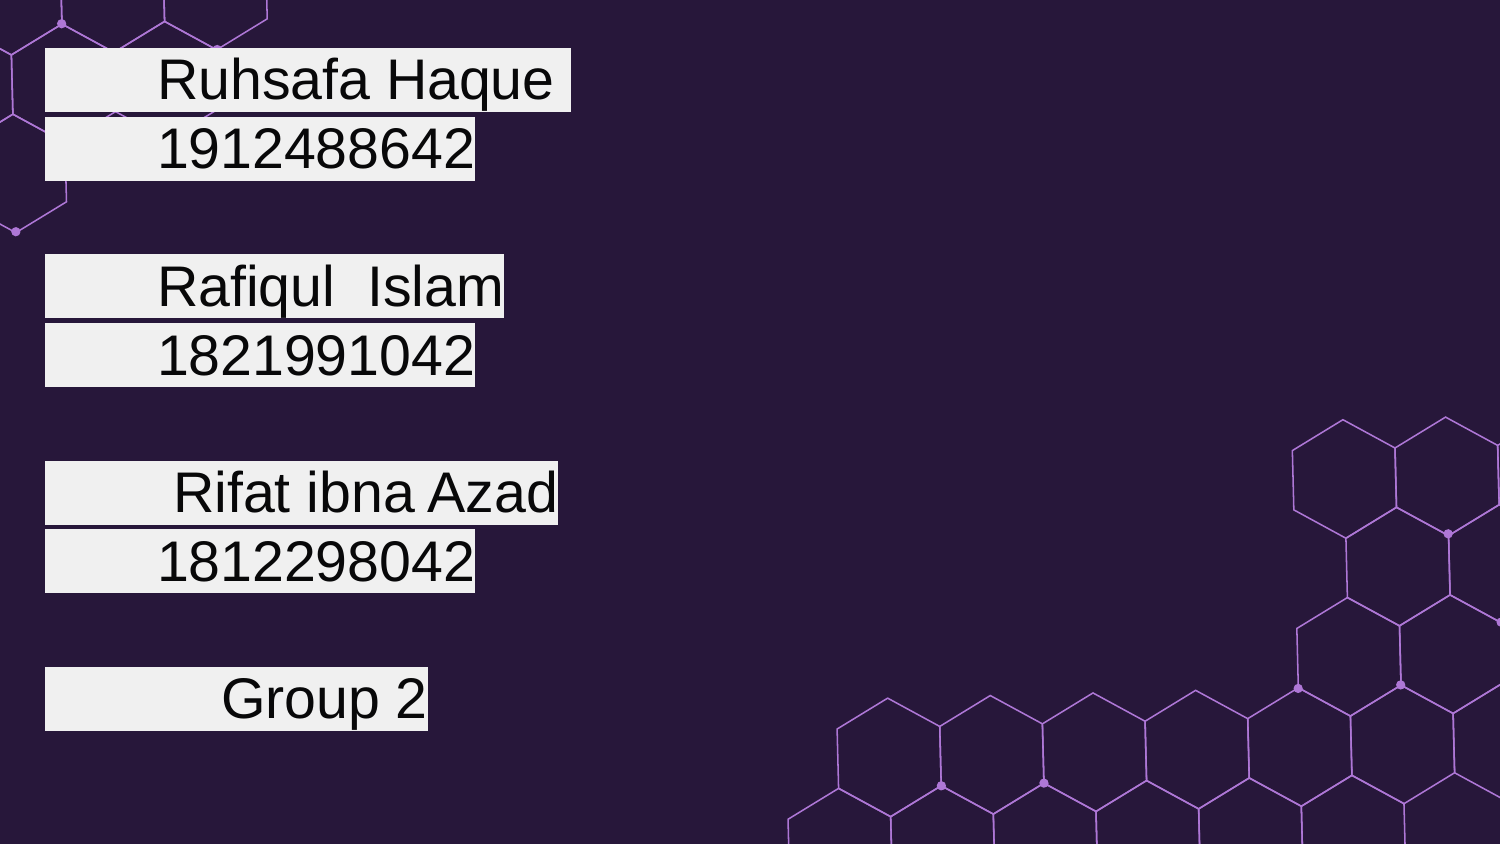

Ruhsafa Haque
       1912488642

       Rafiqul  Islam
       1821991042

        Rifat ibna Azad
       1812298042

           Group 2

#